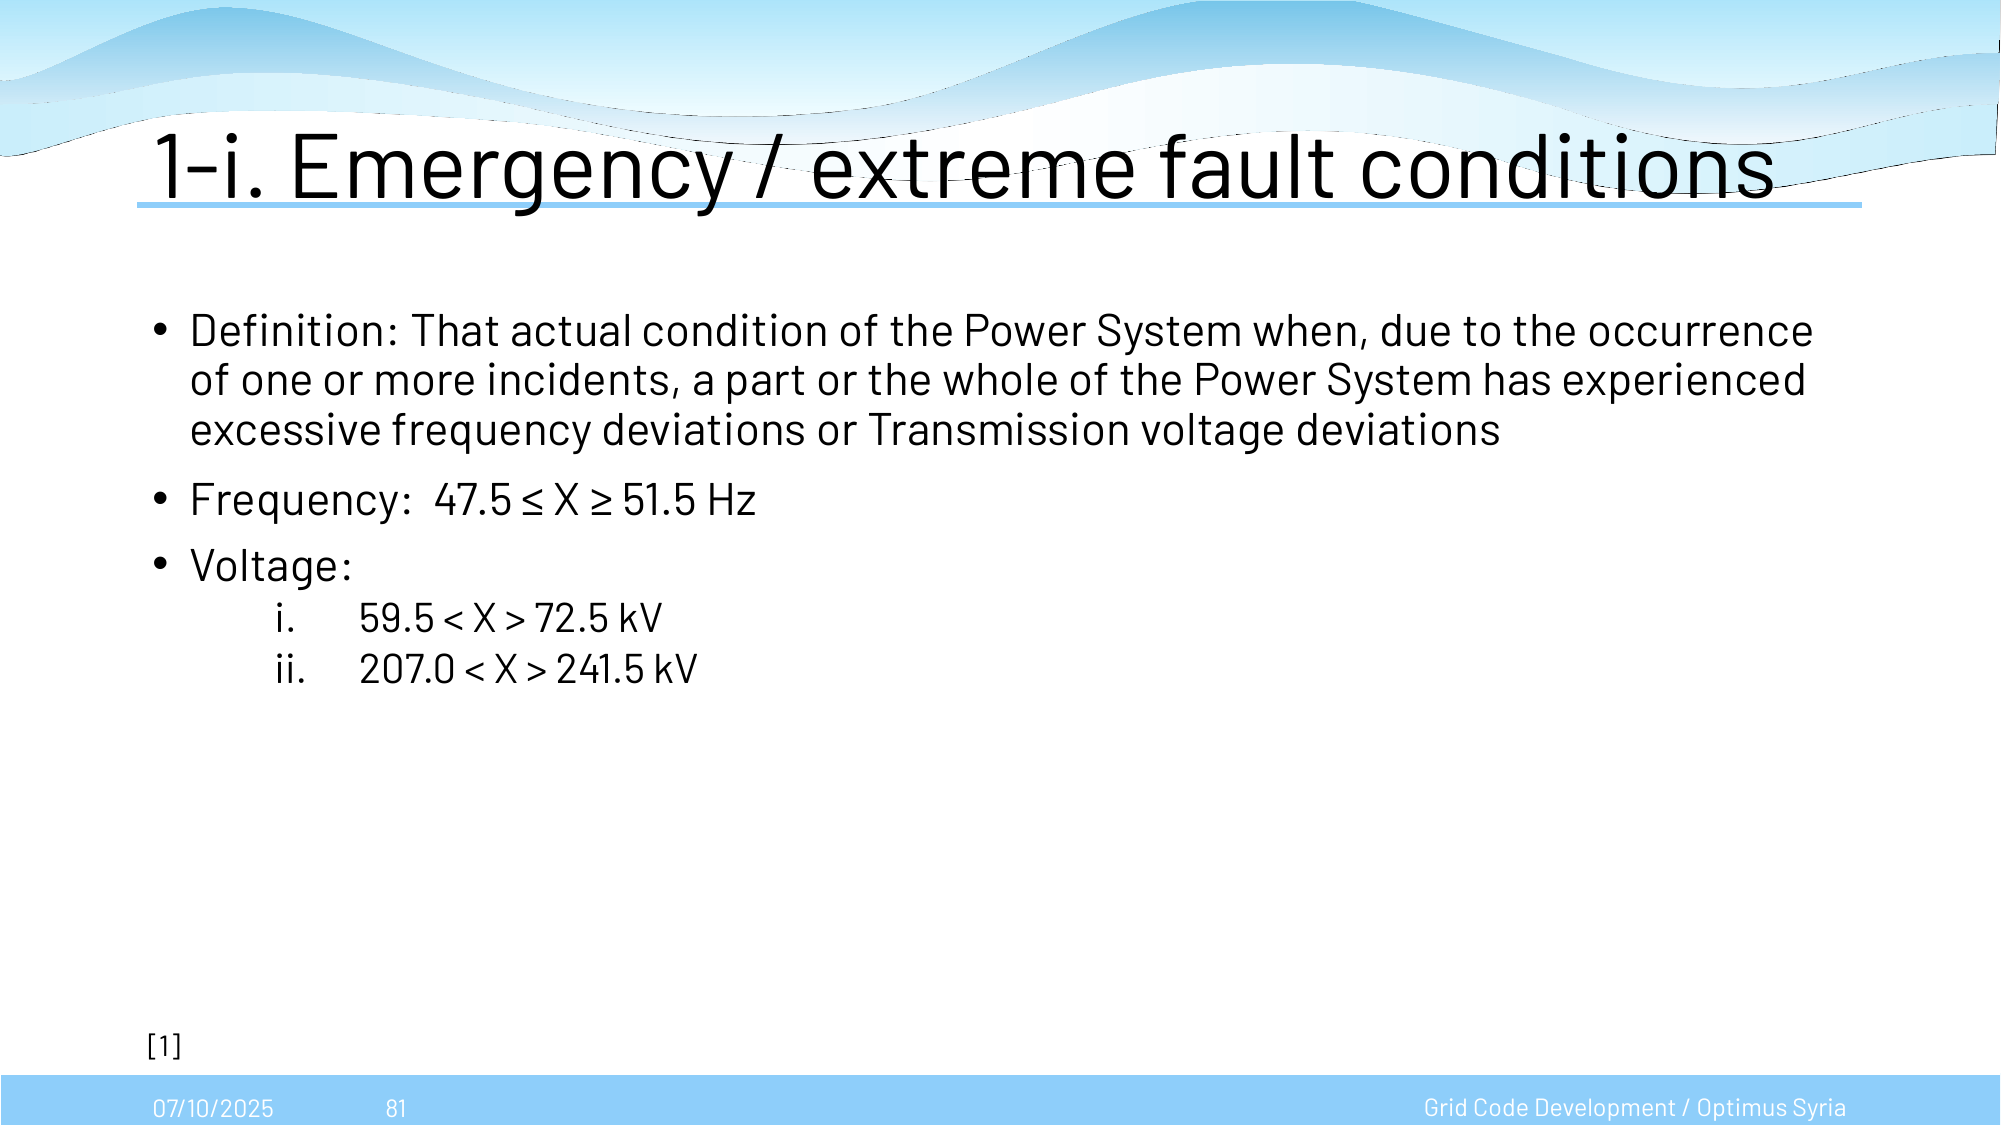

# 1-i. Emergency / extreme fault conditions
Definition: That actual condition of the Power System when, due to the occurrence of one or more incidents, a part or the whole of the Power System has experienced excessive frequency deviations or Transmission voltage deviations
Frequency:  47.5 ≤ X ≥ 51.5 Hz
Voltage:
59.5 < X > 72.5 kV
207.0 < X > 241.5 kV

[1]
Grid Code Development / Optimus Syria
07/10/2025
81